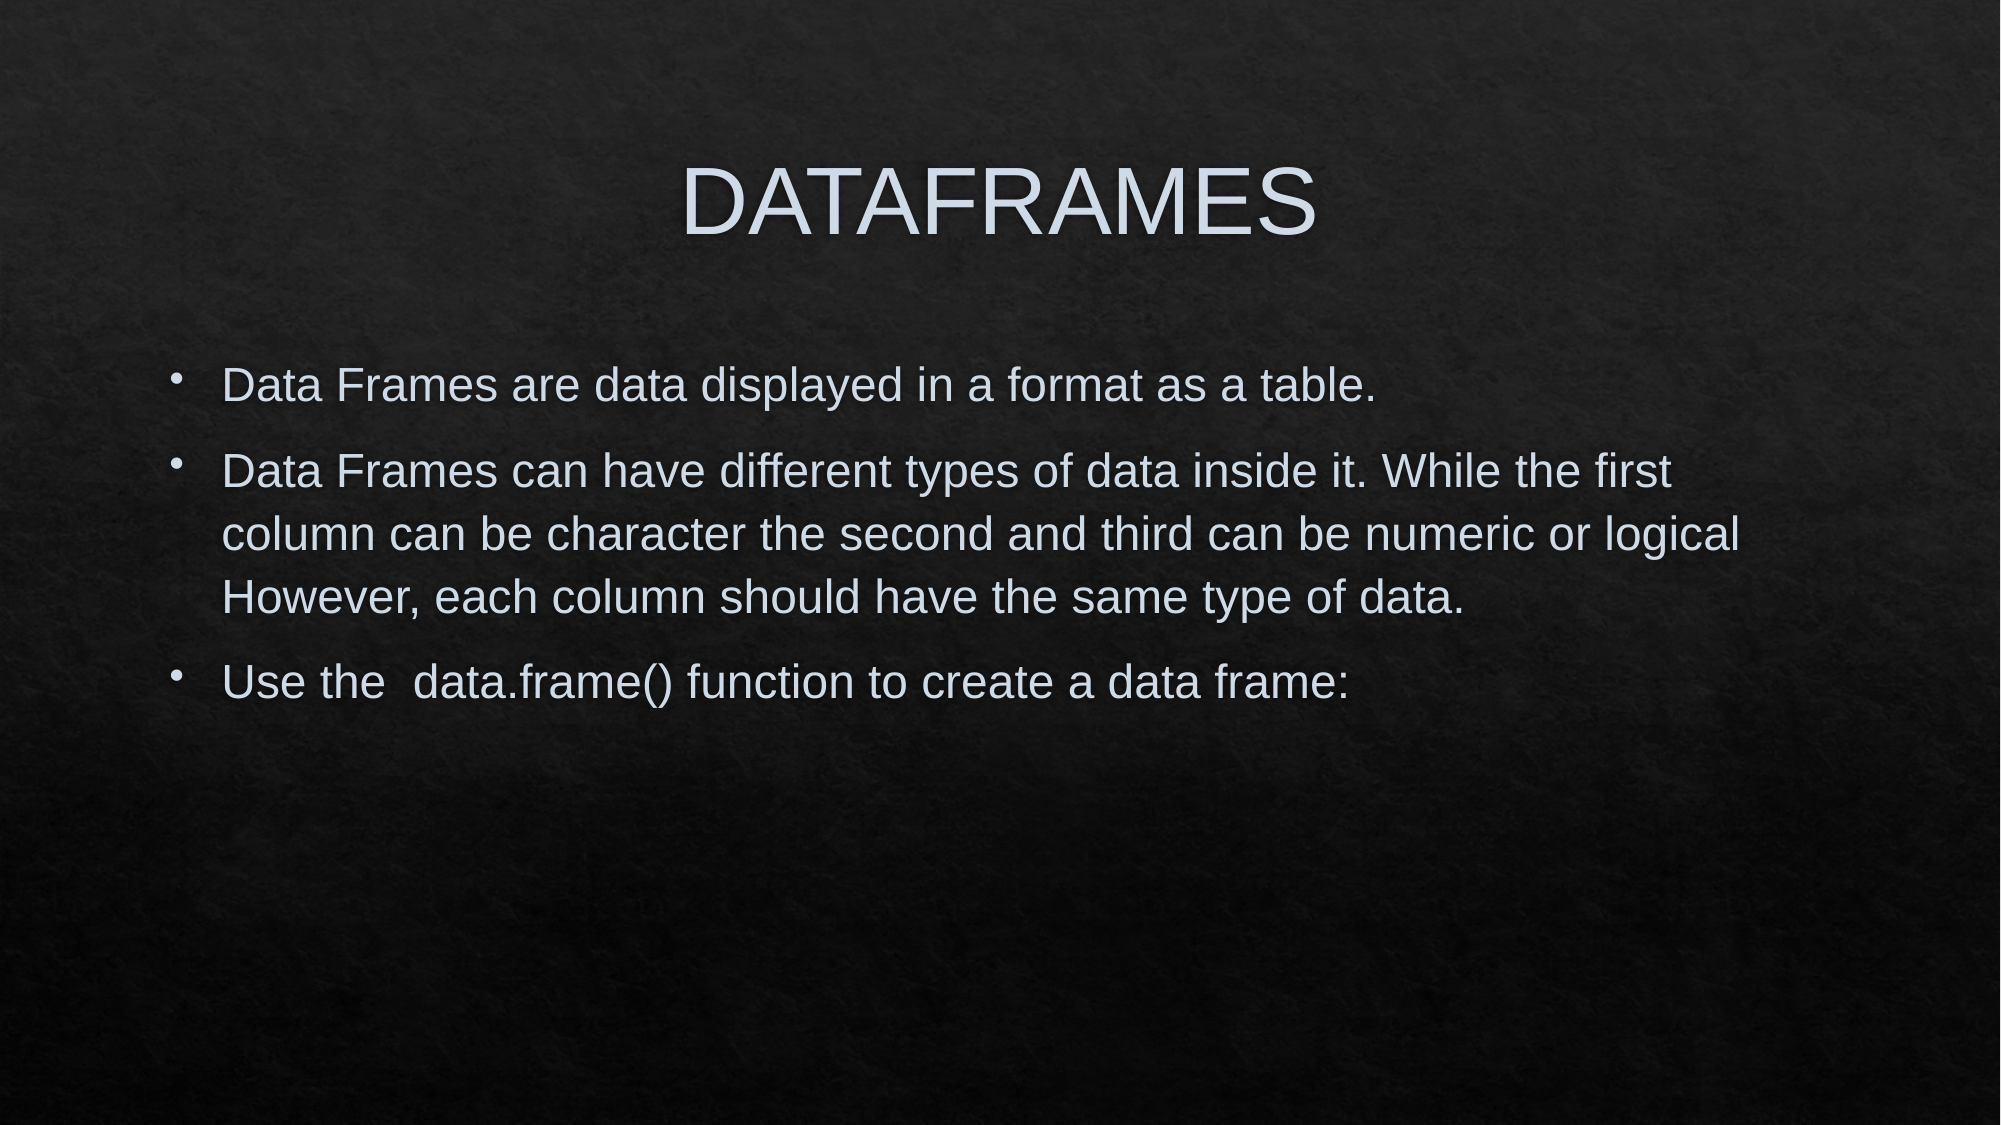

# DATAFRAMES
Data Frames are data displayed in a format as a table.
Data Frames can have different types of data inside it. While the first column can be character the second and third can be numeric or logical However, each column should have the same type of data.
Use the  data.frame() function to create a data frame: